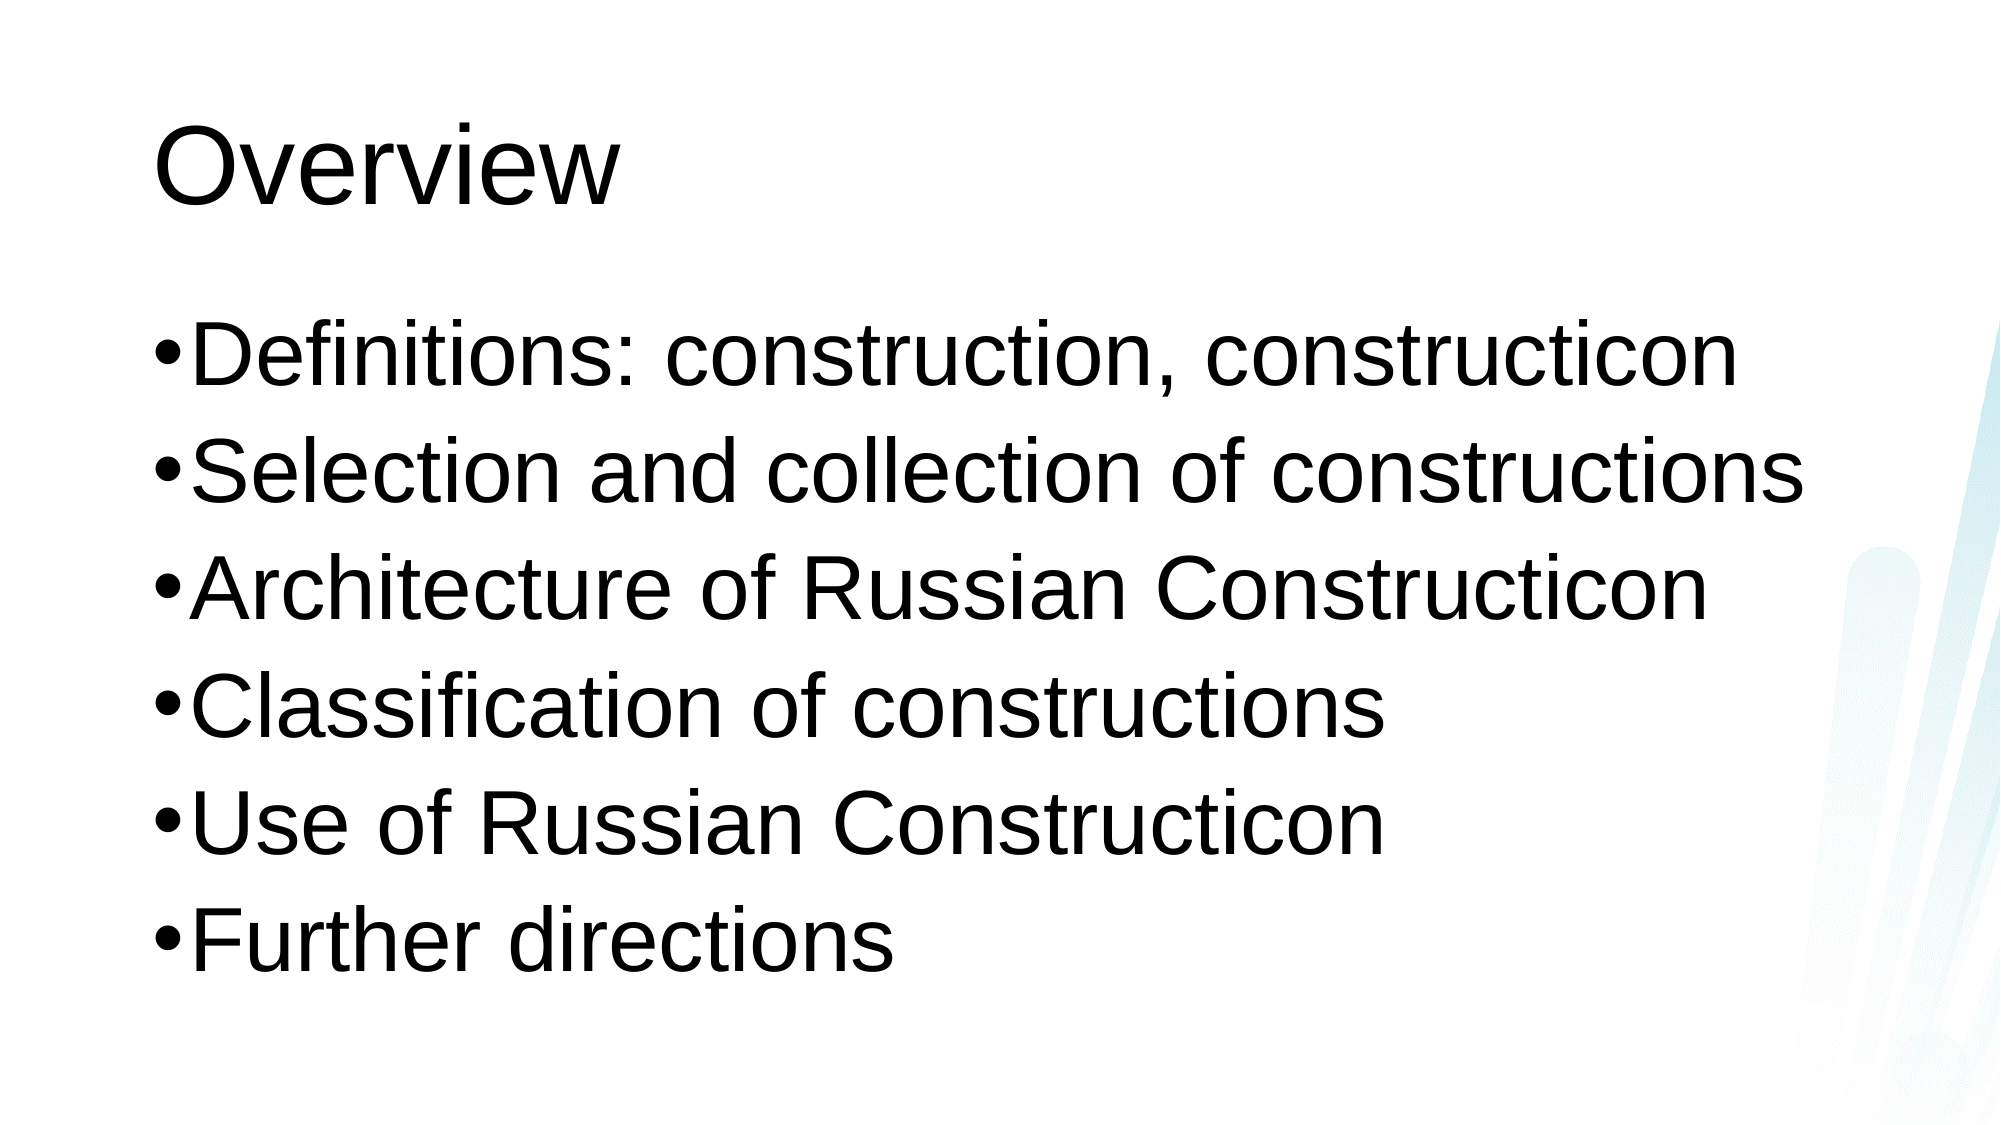

# Overview
Definitions: construction, constructicon
Selection and collection of constructions
Architecture of Russian Constructicon
Classification of constructions
Use of Russian Constructicon
Further directions